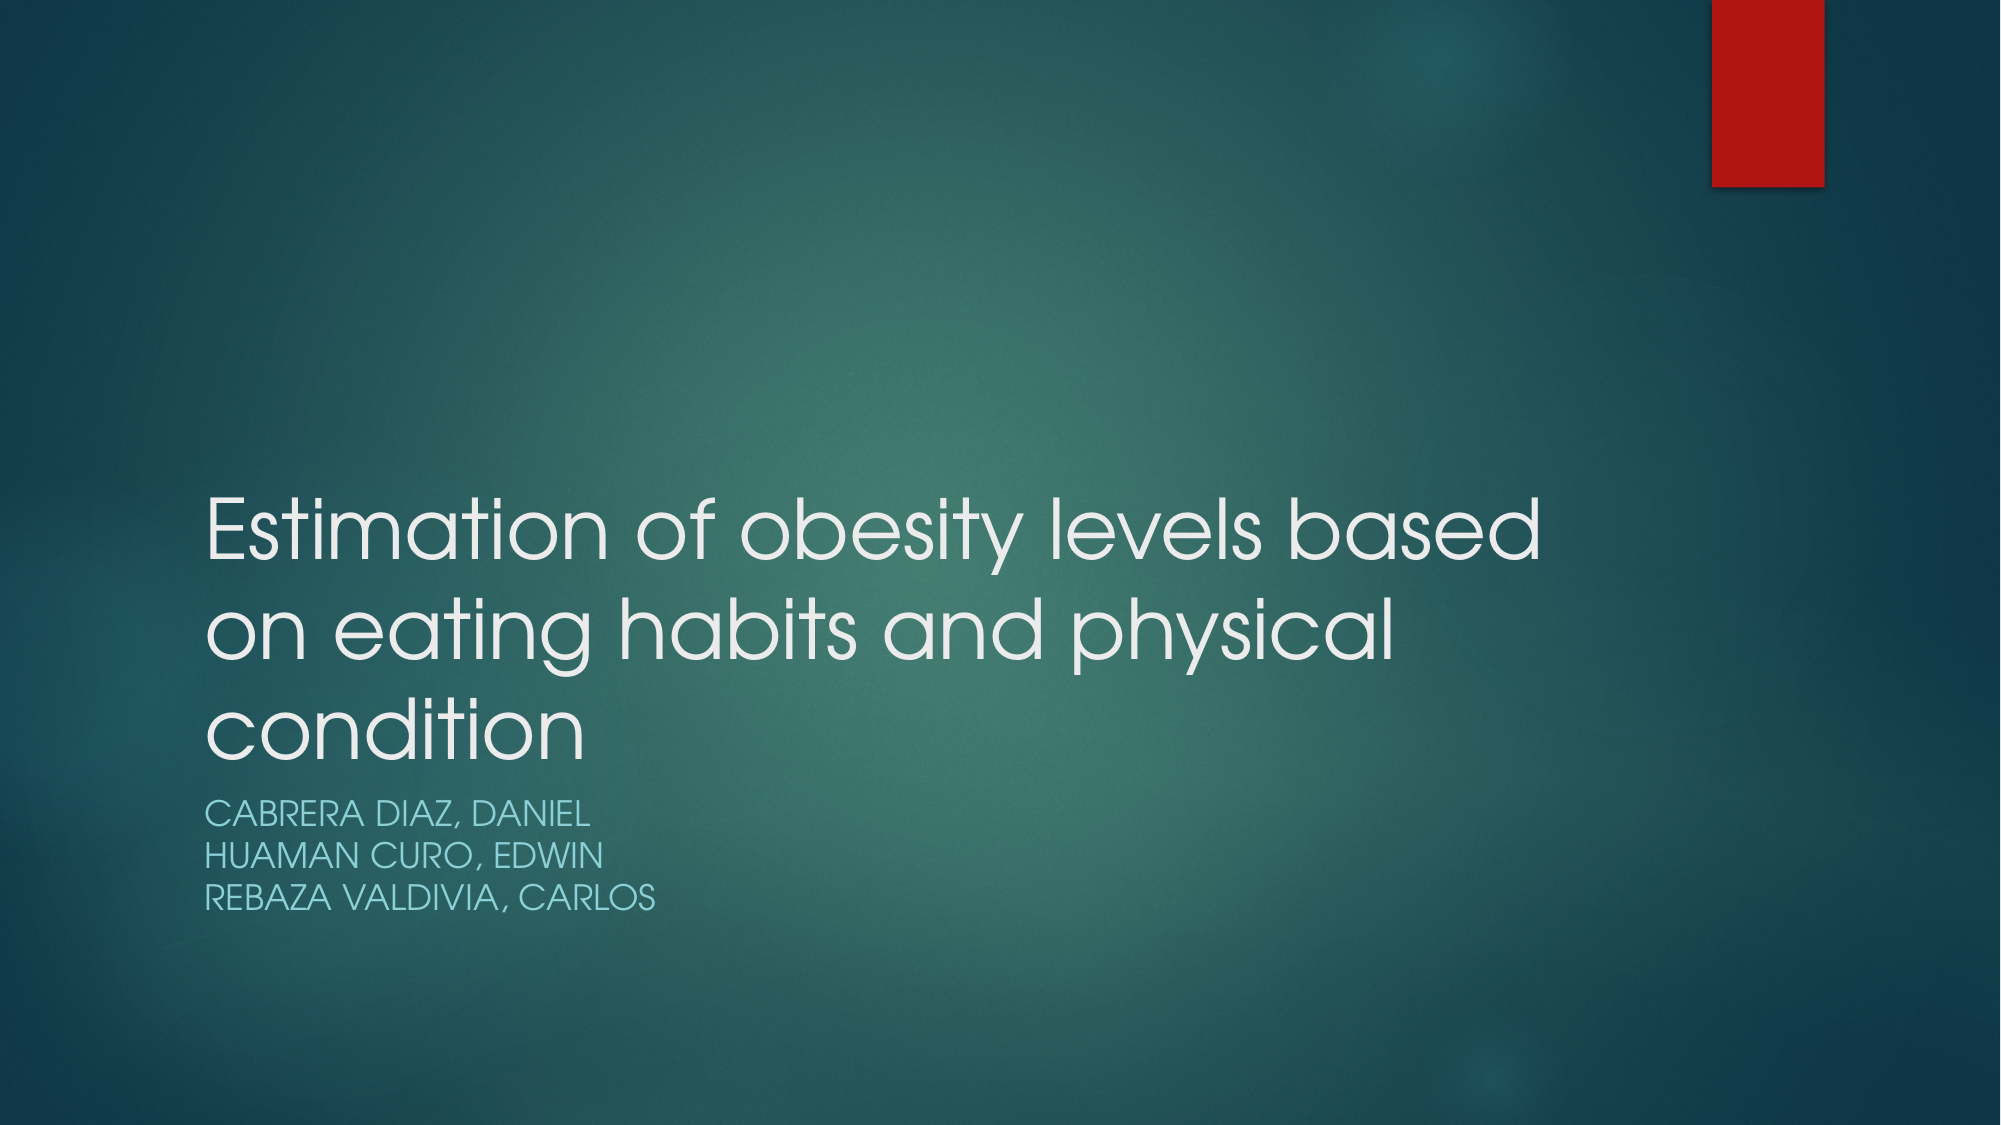

# Estimation of obesity levels based on eating habits and physical condition
CAbrera DIAZ, DANIEL
HUAMAN CURO, EDWIN
REBAZA VALDIVIA, CARLOS